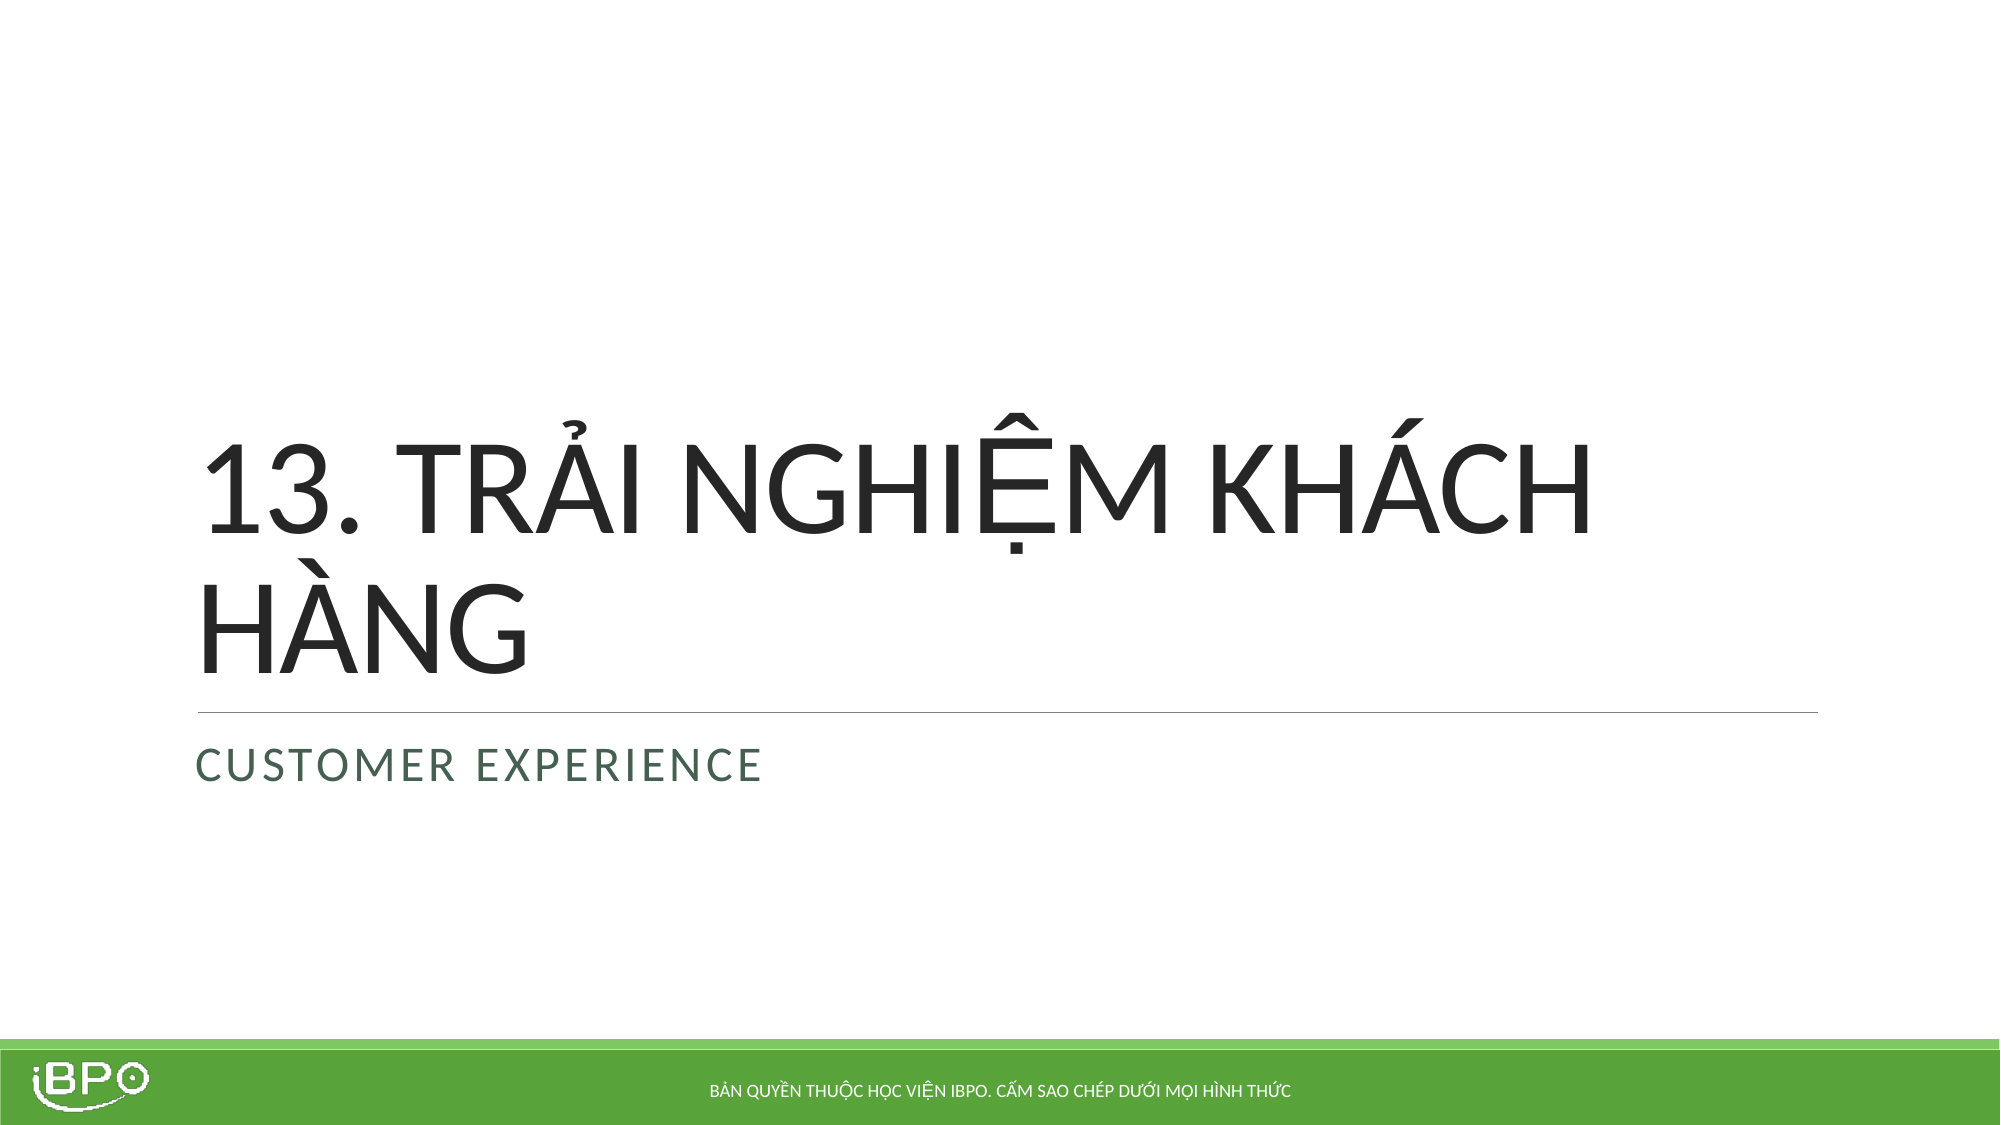

# 13. TRẢI NGHIỆM KHÁCH HÀNG
Customer experience
Bản quyền thuộc Học viện iBPO. Cấm sao chép dưới mọi hình thức